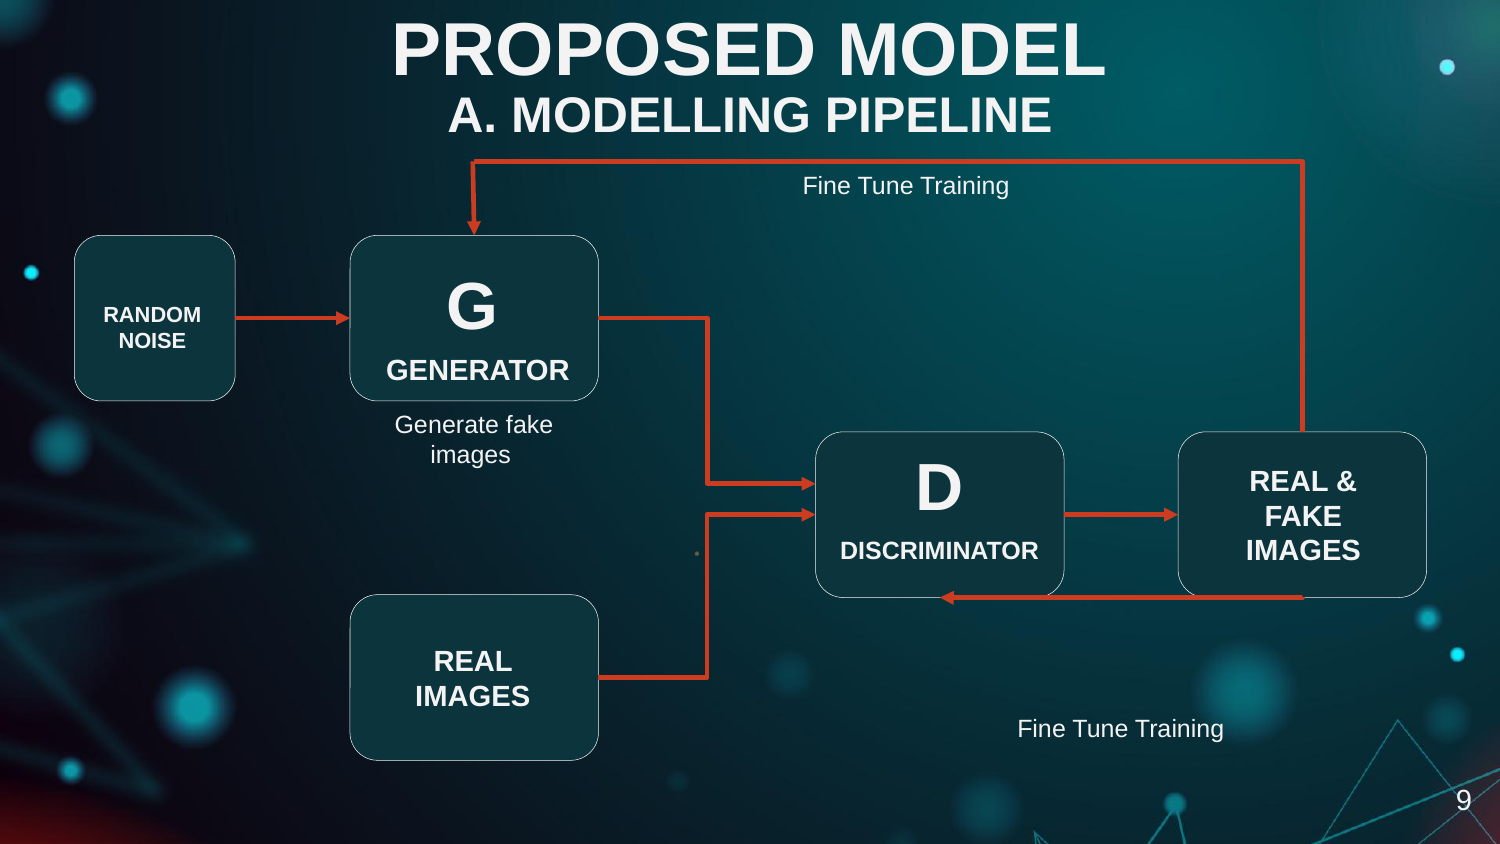

PROPOSED MODEL
A. MODELLING PIPELINE
Fine Tune Training

G
RANDOM NOISE
GENERATOR
Generate fake images

D
REAL & FAKE IMAGES
DISCRIMINATOR

REAL IMAGES
Fine Tune Training
9